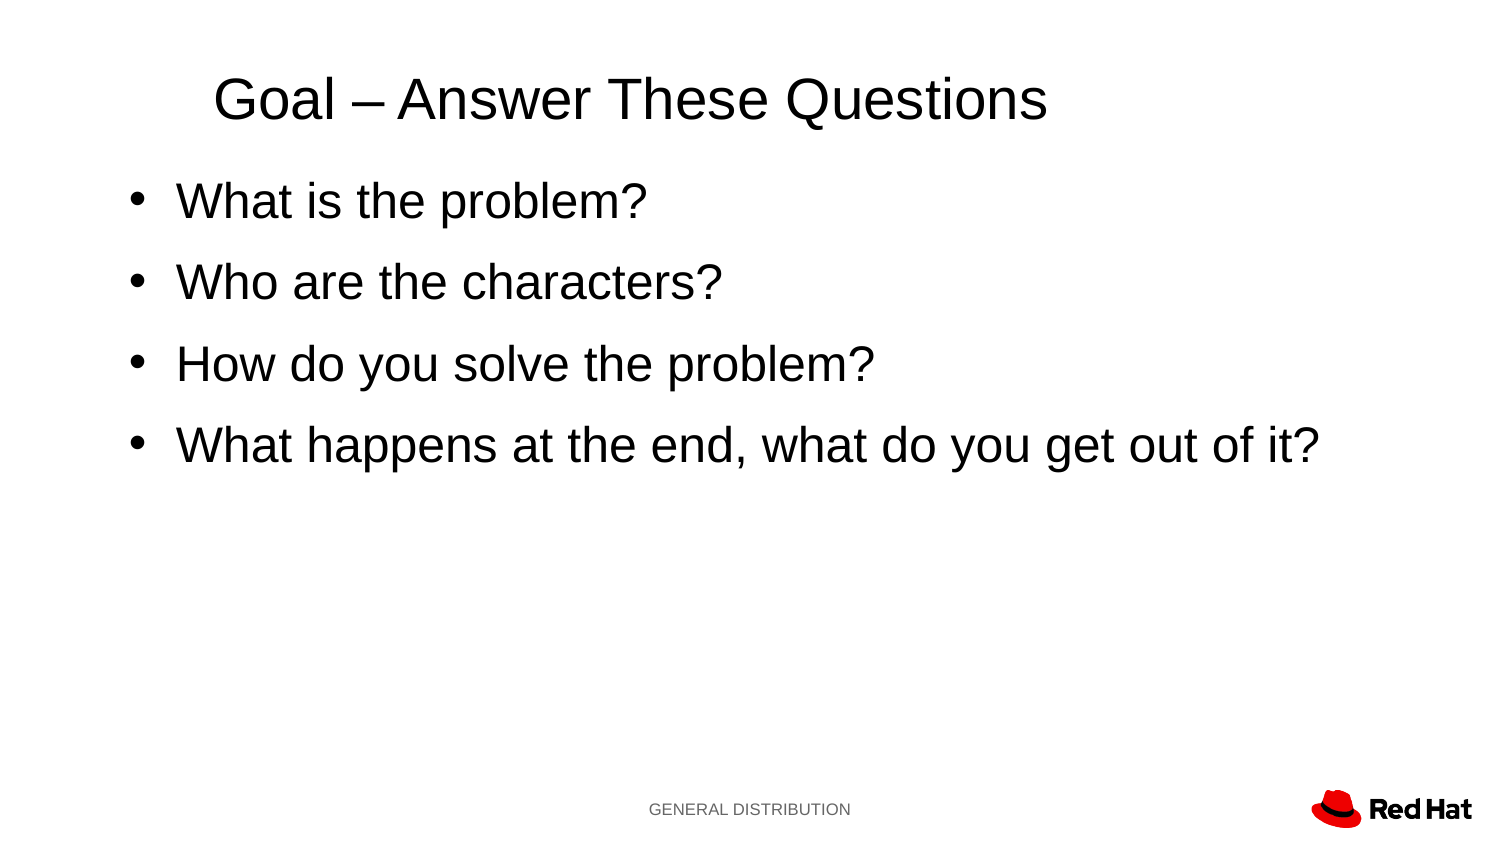

Goal – Answer These Questions
What is the problem?
Who are the characters?
How do you solve the problem?
What happens at the end, what do you get out of it?